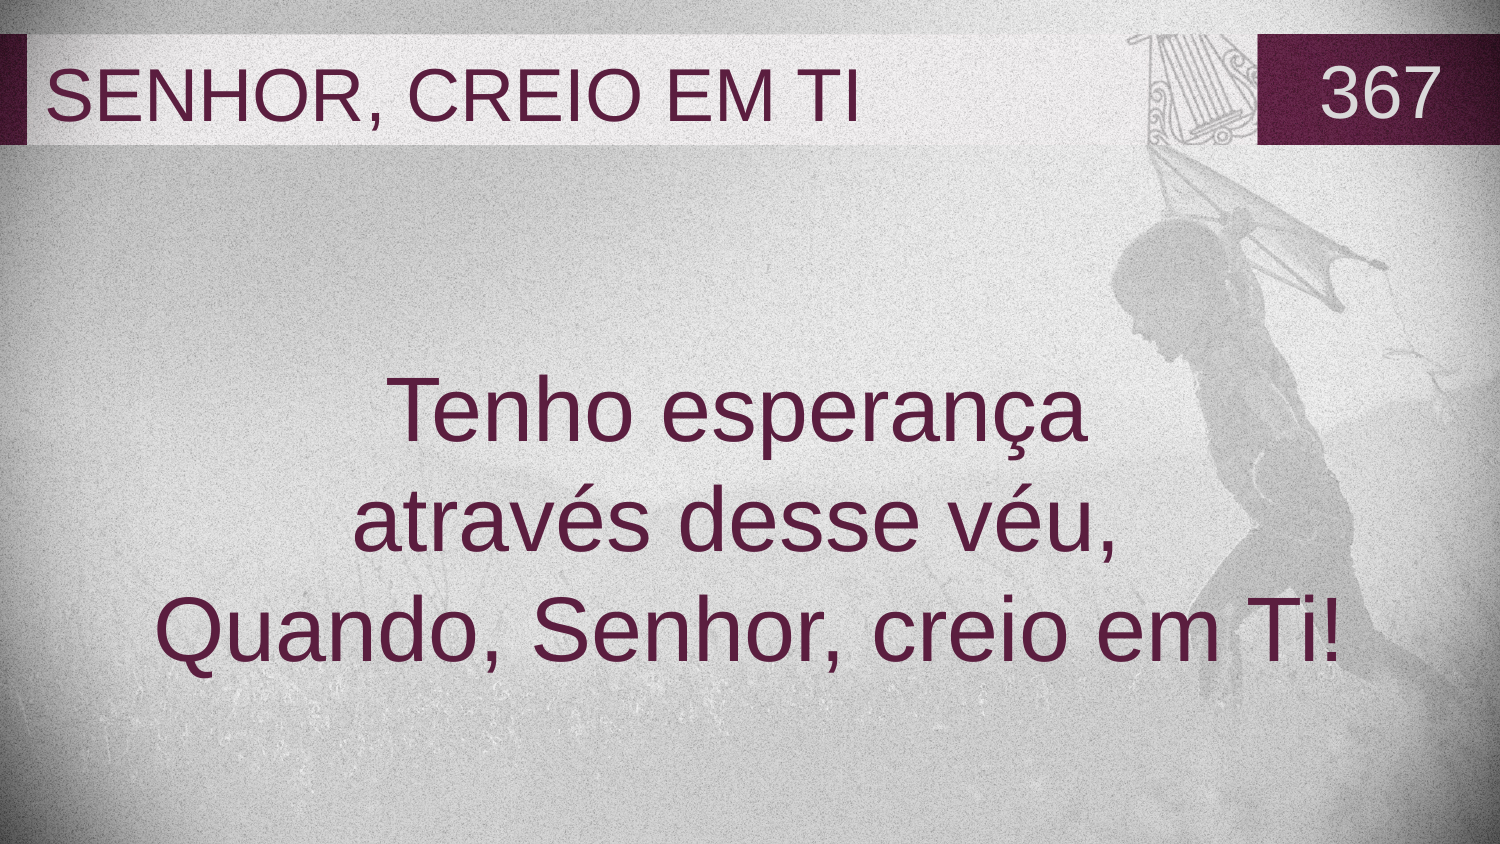

# SENHOR, CREIO EM TI
367
Tenho esperança
através desse véu,
Quando, Senhor, creio em Ti!